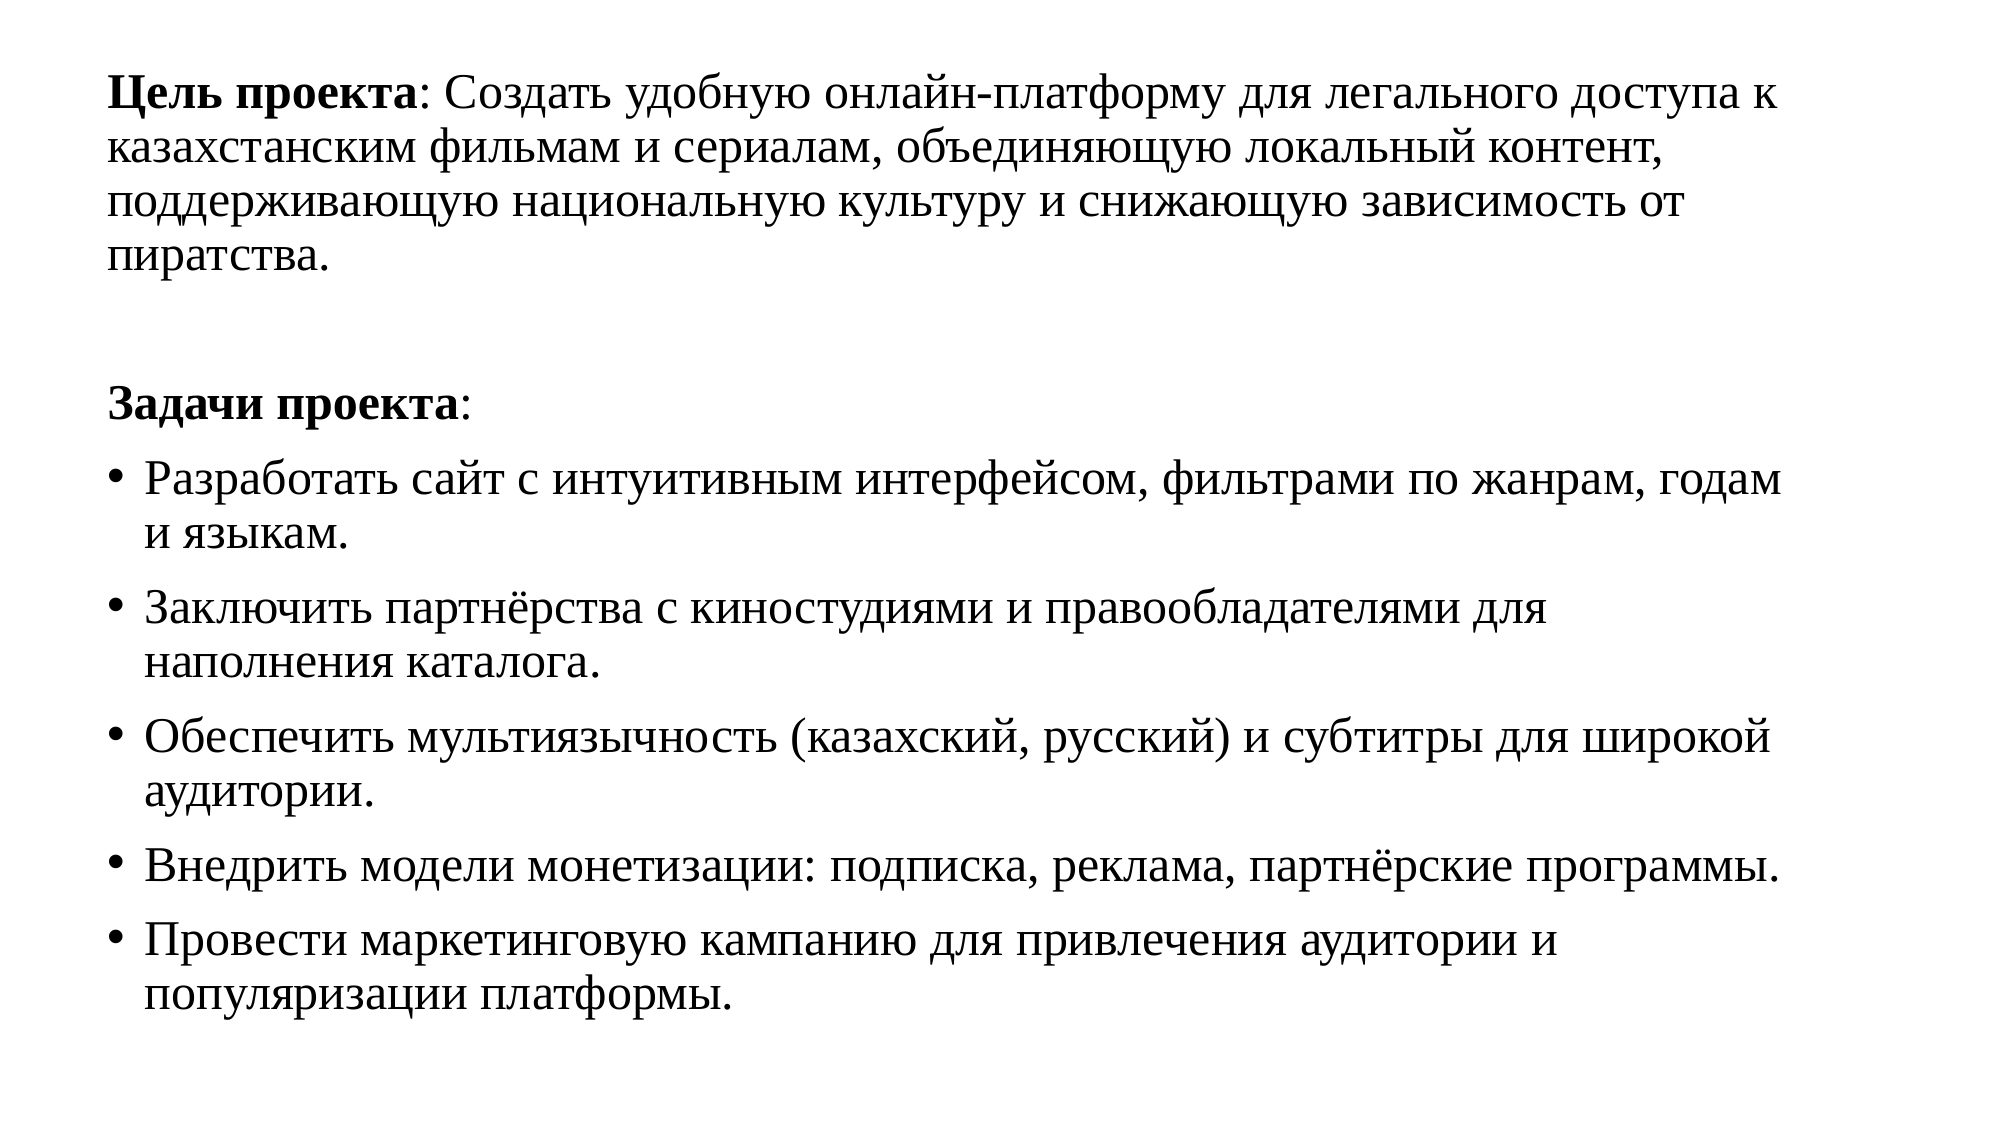

Цель проекта: Создать удобную онлайн-платформу для легального доступа к казахстанским фильмам и сериалам, объединяющую локальный контент, поддерживающую национальную культуру и снижающую зависимость от пиратства.

Задачи проекта:
Разработать сайт с интуитивным интерфейсом, фильтрами по жанрам, годам и языкам.
Заключить партнёрства с киностудиями и правообладателями для наполнения каталога.
Обеспечить мультиязычность (казахский, русский) и субтитры для широкой аудитории.
Внедрить модели монетизации: подписка, реклама, партнёрские программы.
Провести маркетинговую кампанию для привлечения аудитории и популяризации платформы.